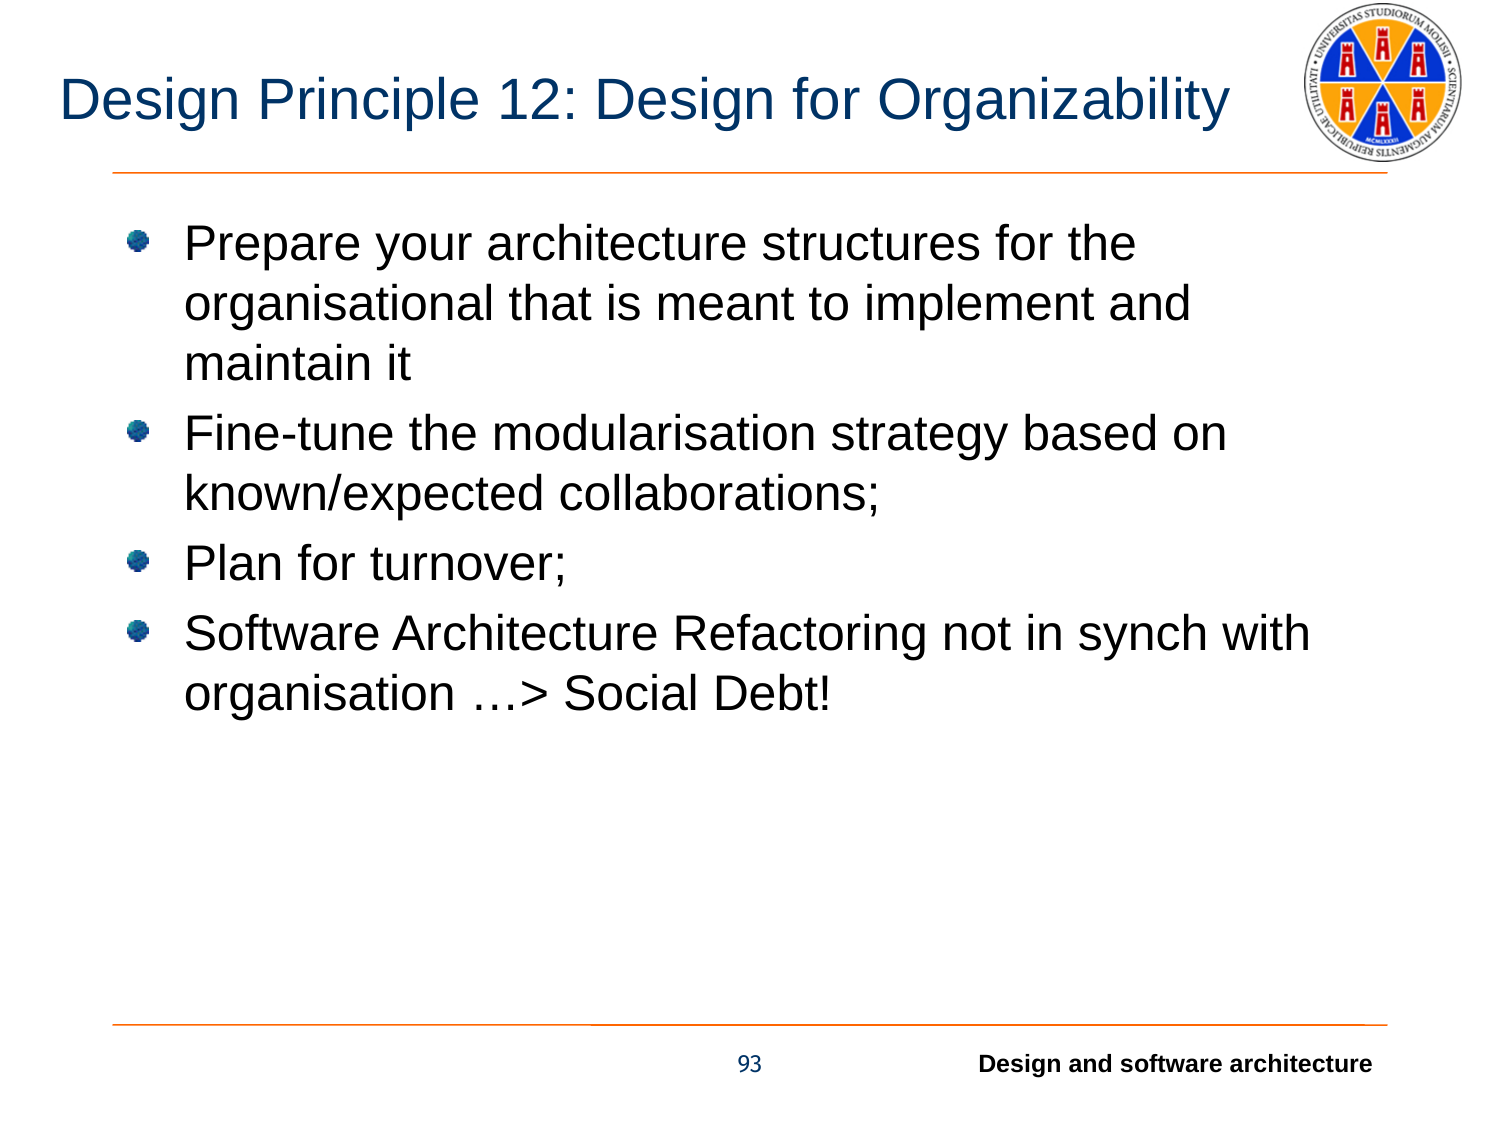

# Design Principle 12: Design for Organizability
Prepare your architecture structures for the organisational that is meant to implement and maintain it
Fine-tune the modularisation strategy based on known/expected collaborations;
Plan for turnover;
Software Architecture Refactoring not in synch with organisation …> Social Debt!
93
Design and software architecture